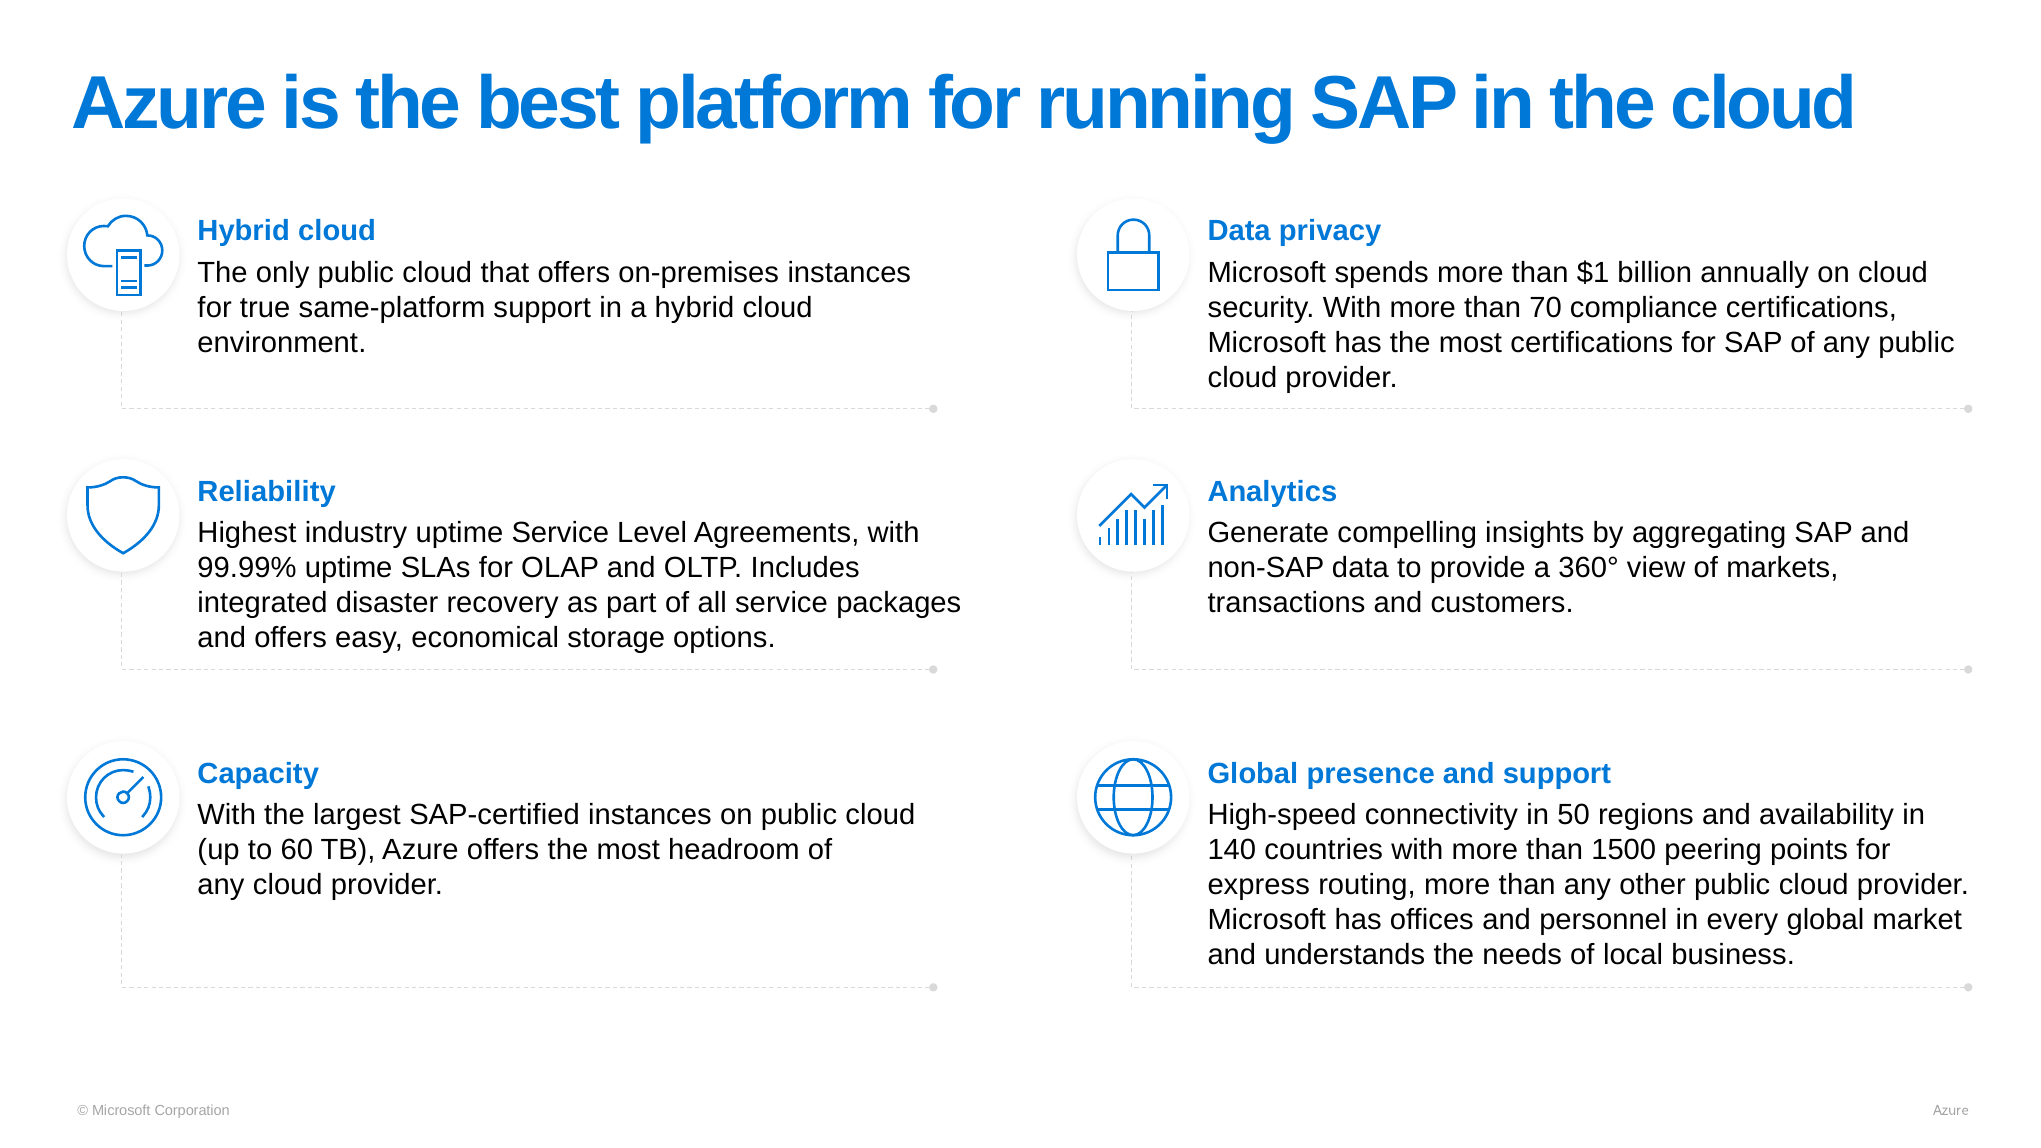

# Azure is the best platform for running SAP in the cloud

Hybrid cloud
The only public cloud that offers on-premises instances
for true same-platform support in a hybrid cloud environment.
Data privacy
Microsoft spends more than $1 billion annually on cloud security. With more than 70 compliance certifications, Microsoft has the most certifications for SAP of any public cloud provider.

Reliability
Highest industry uptime Service Level Agreements, with 99.99% uptime SLAs for OLAP and OLTP. Includes integrated disaster recovery as part of all service packages and offers easy, economical storage options.
Analytics
Generate compelling insights by aggregating SAP and non-SAP data to provide a 360° view of markets, transactions and customers.

Global presence and support
High-speed connectivity in 50 regions and availability in 140 countries with more than 1500 peering points for express routing, more than any other public cloud provider. Microsoft has offices and personnel in every global market and understands the needs of local business.
Capacity
With the largest SAP-certified instances on public cloud
(up to 60 TB), Azure offers the most headroom of
any cloud provider.